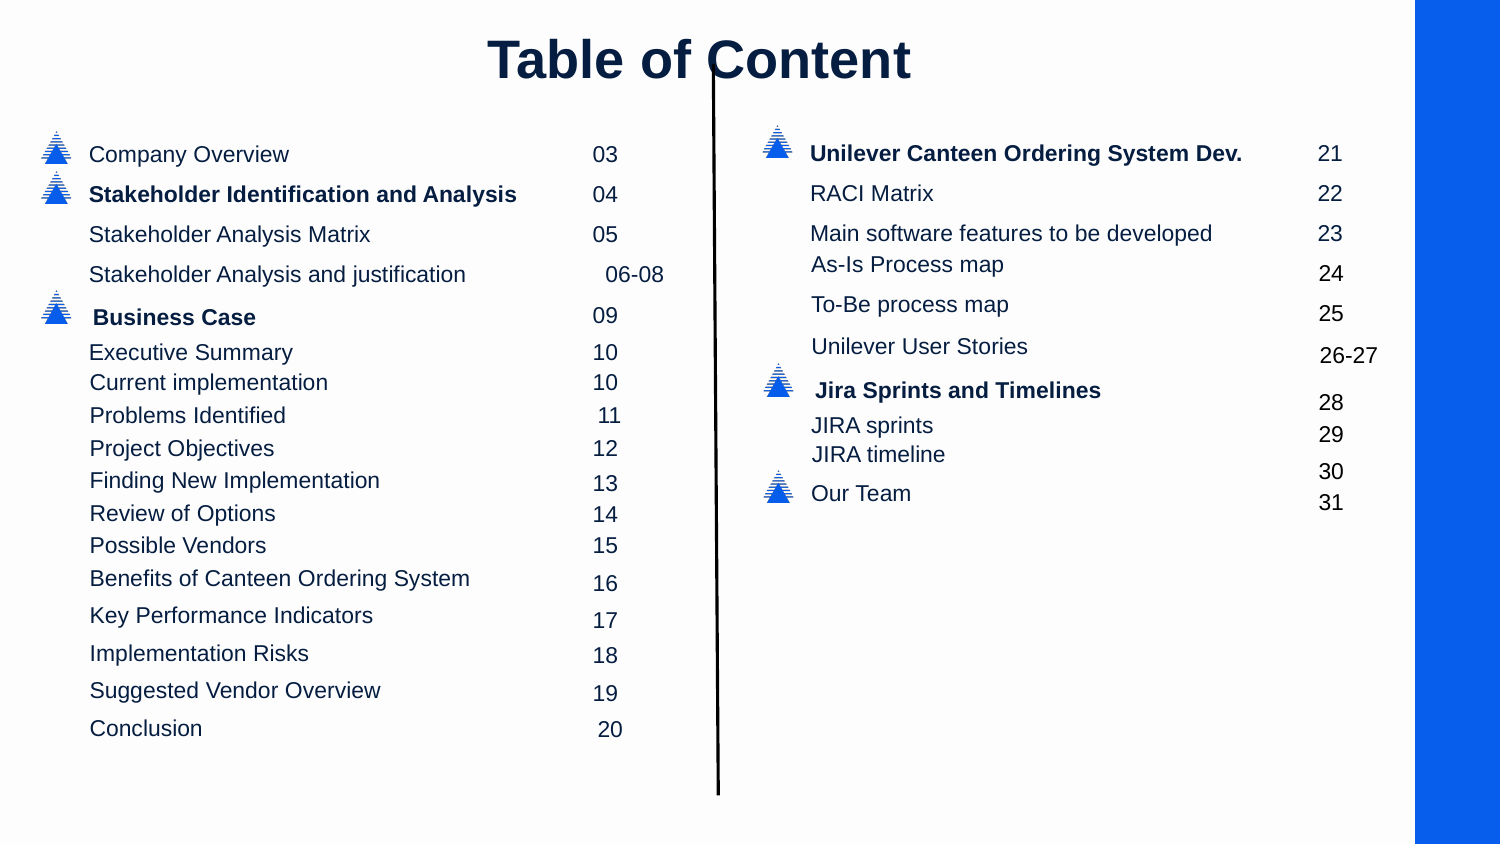

Table of Content

Unilever Canteen Ordering System Dev.
21
Company Overview
03

RACI Matrix
22
04
Stakeholder Identification and Analysis

Main software features to be developed
23
Stakeholder Analysis Matrix
05
As-Is Process map
24
06-08
Stakeholder Analysis and justification
To-Be process map
25
09
Business Case

Unilever User Stories
Executive Summary
10
26-27
Current implementation
10
Jira Sprints and Timelines

28
Problems Identified
11
JIRA sprints
29
Project Objectives
12
JIRA timeline
30
Finding New Implementation
13
Our Team

31
Review of Options
14
15
Possible Vendors
Benefits of Canteen Ordering System
16
Key Performance Indicators
17
Implementation Risks
18
Suggested Vendor Overview
19
Conclusion
20